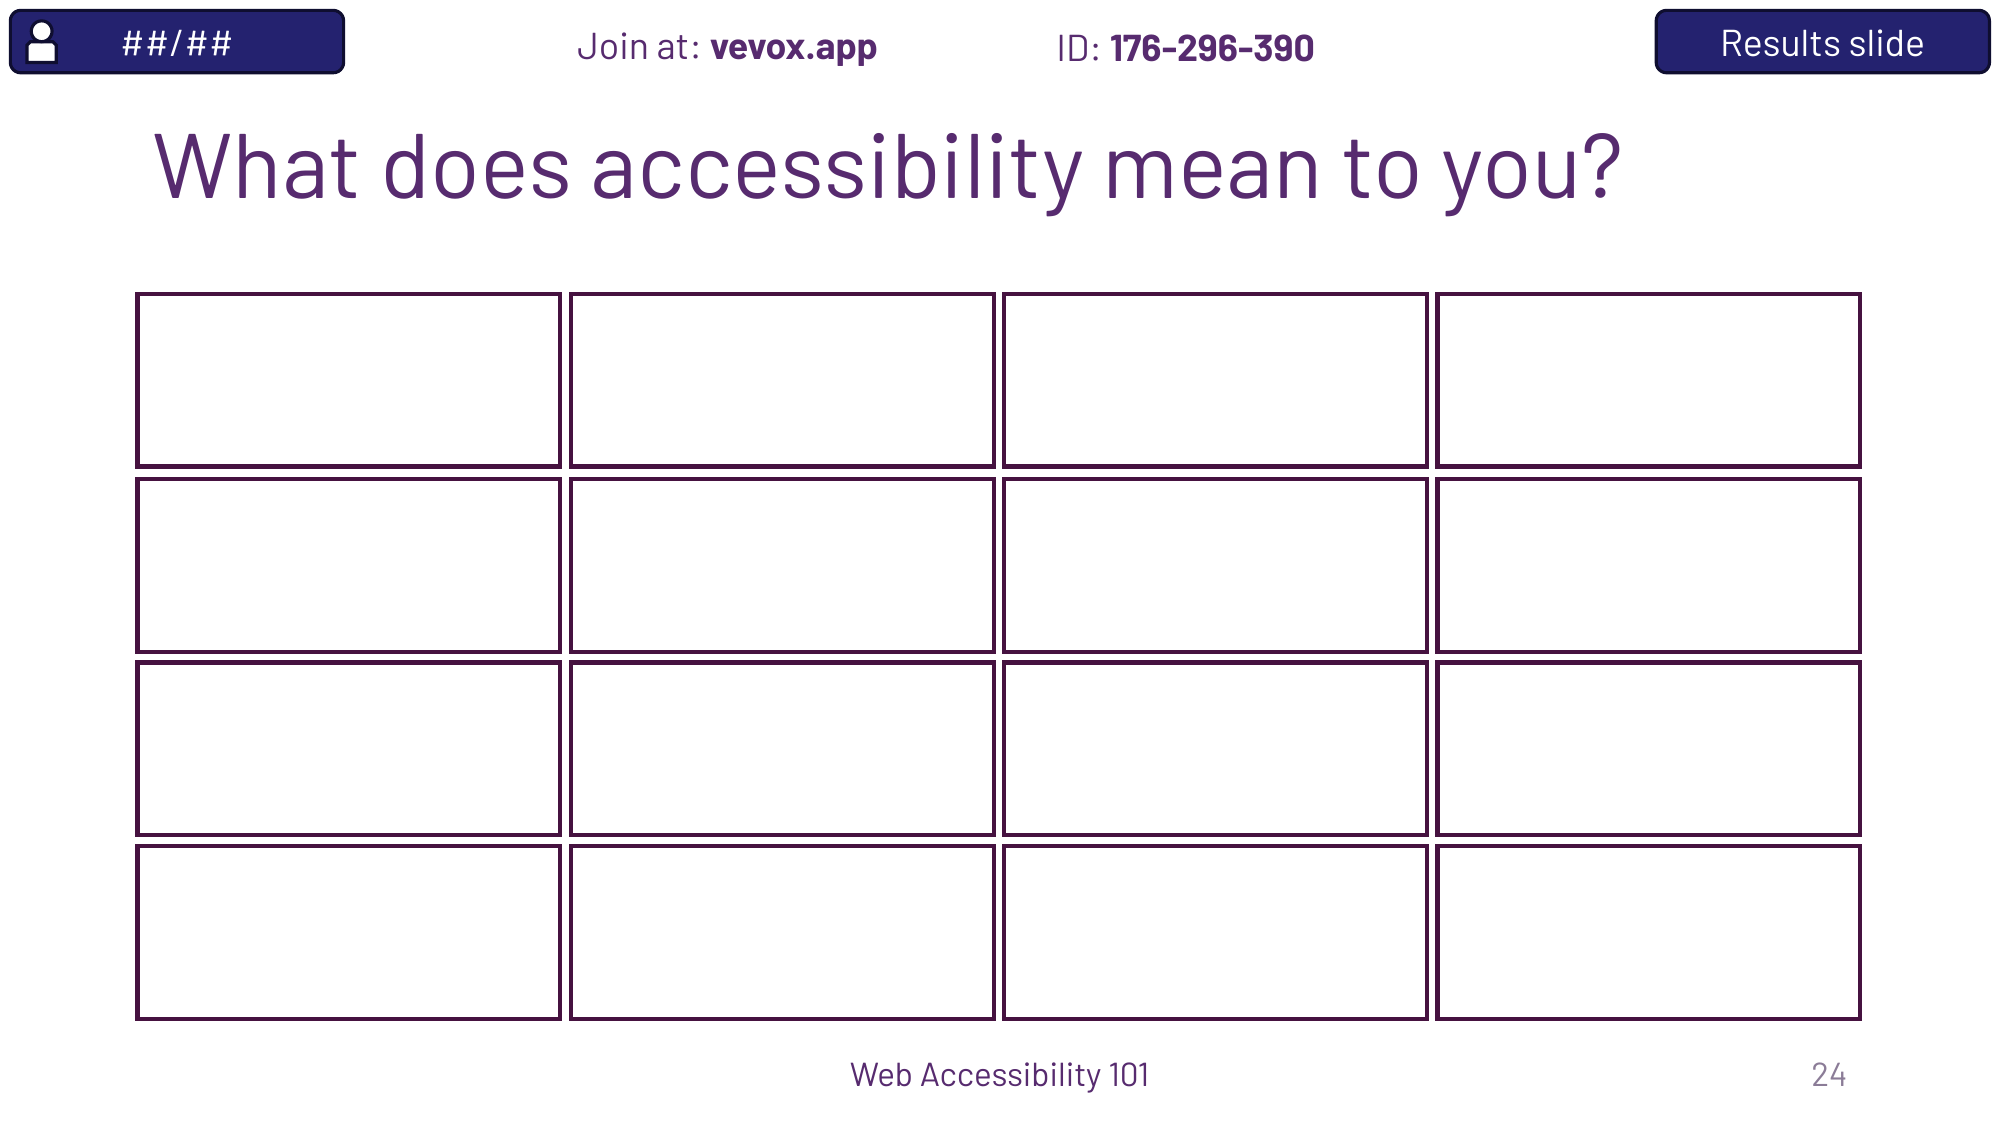

##/##
Results slide
Join at: vevox.app
ID: 176-296-390

# What does accessibility mean to you?

Web Accessibility 101
24